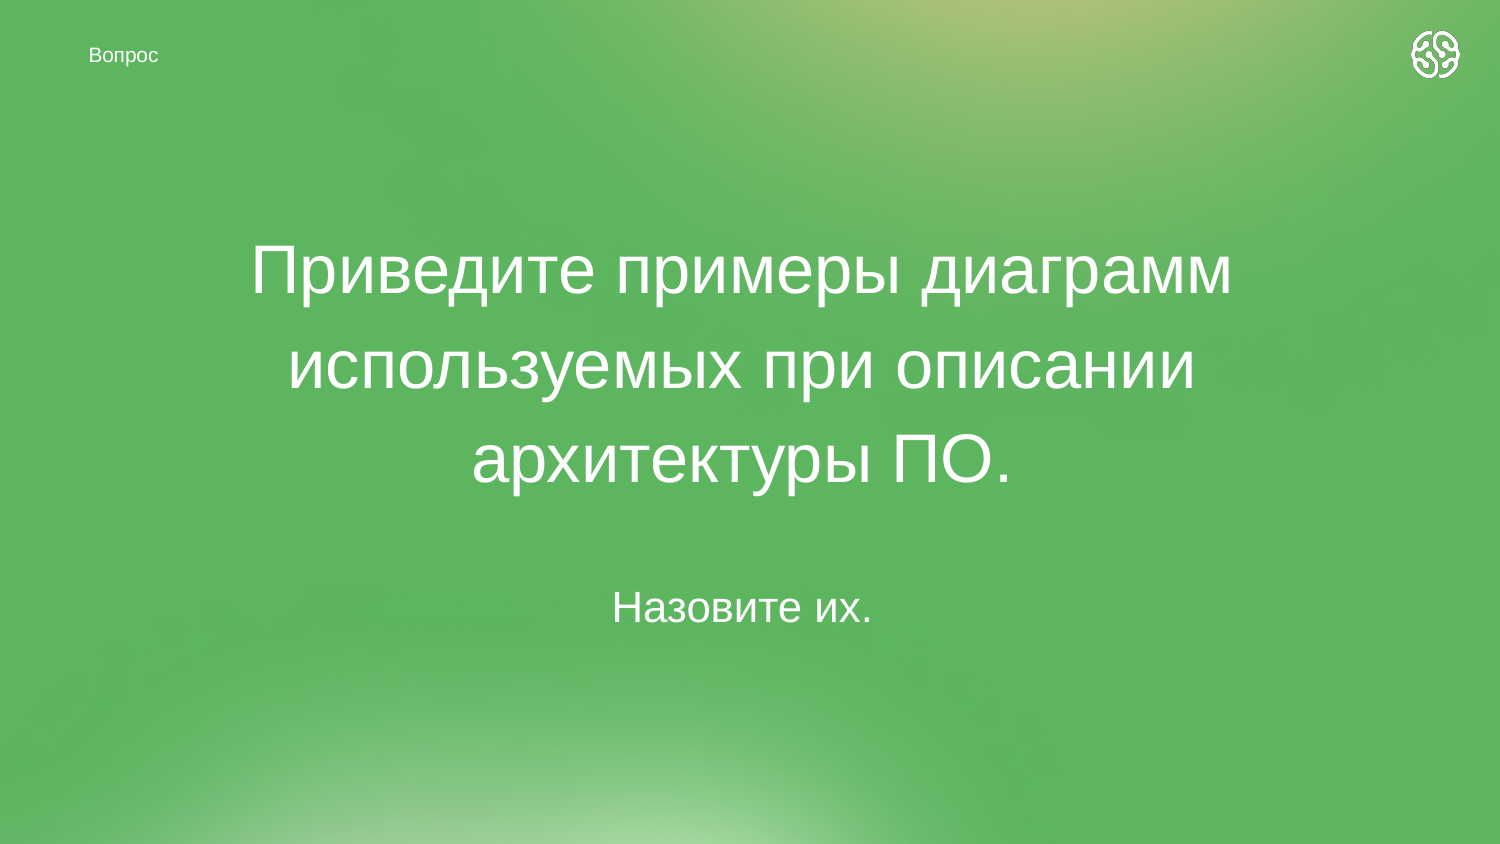

Вопрос
# Приведите примеры диаграмм используемых при описании архитектуры ПО.

Назовите их.